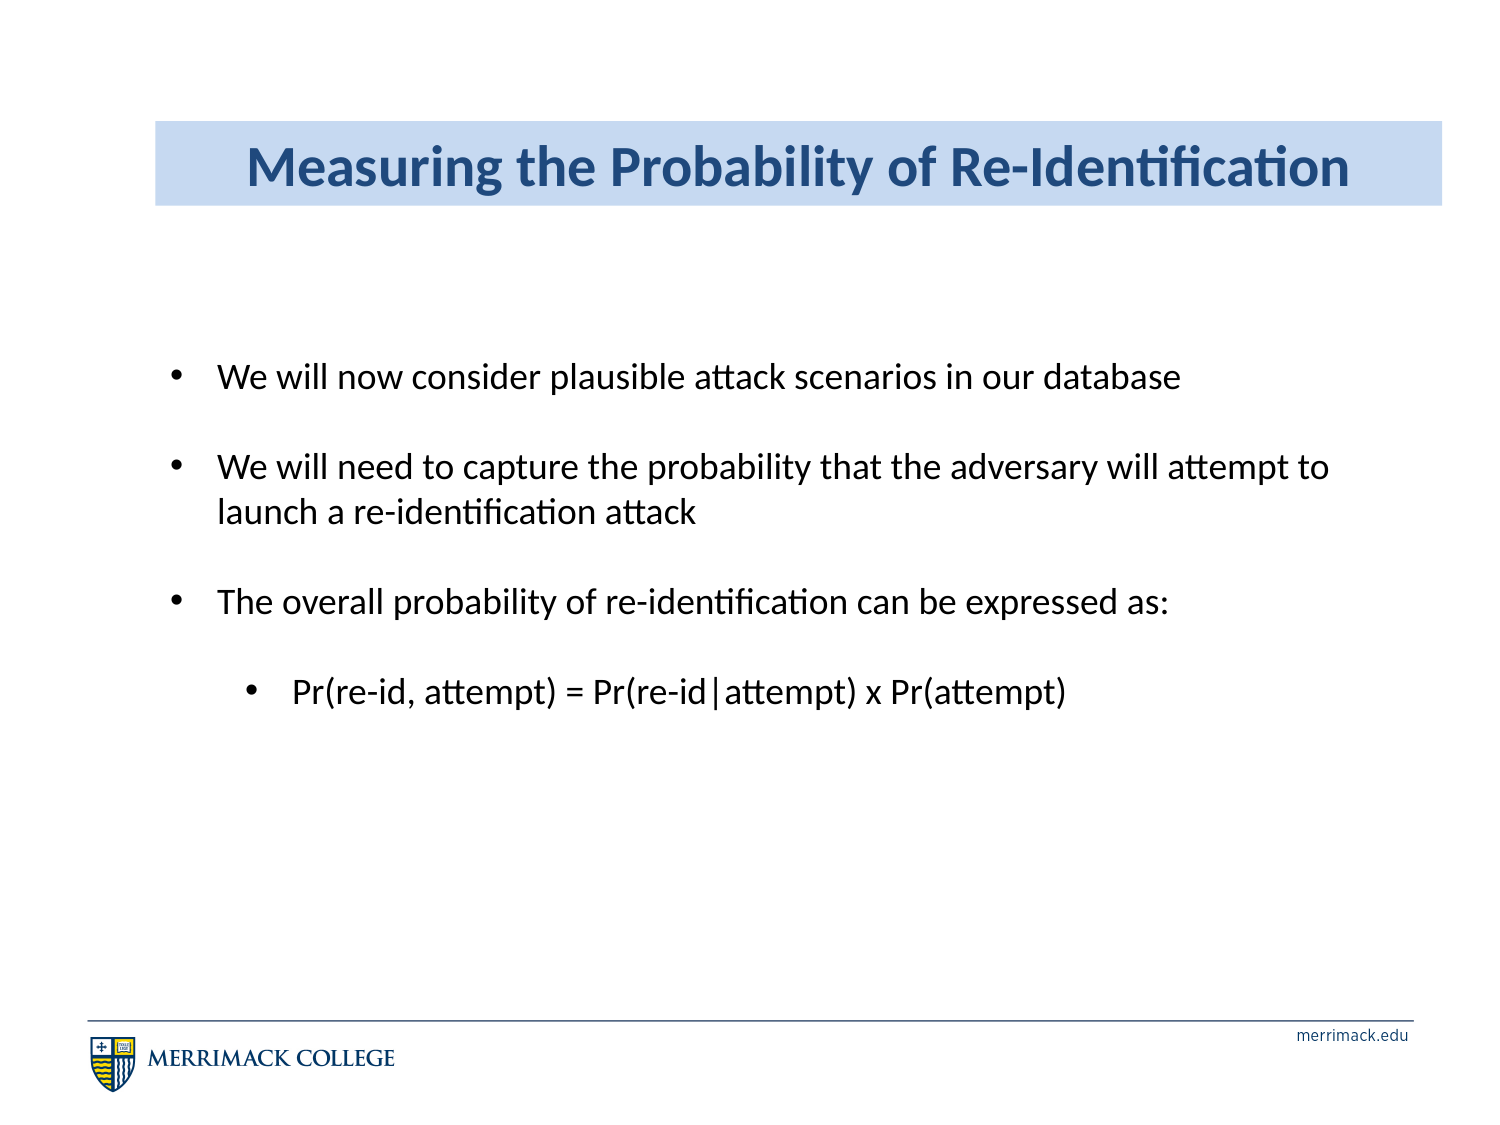

Measuring the Probability of Re-Identification
We will now consider plausible attack scenarios in our database

We will need to capture the probability that the adversary will attempt to launch a re-identification attack

The overall probability of re-identification can be expressed as:

Pr(re-id, attempt) = Pr(re-id|attempt) x Pr(attempt)